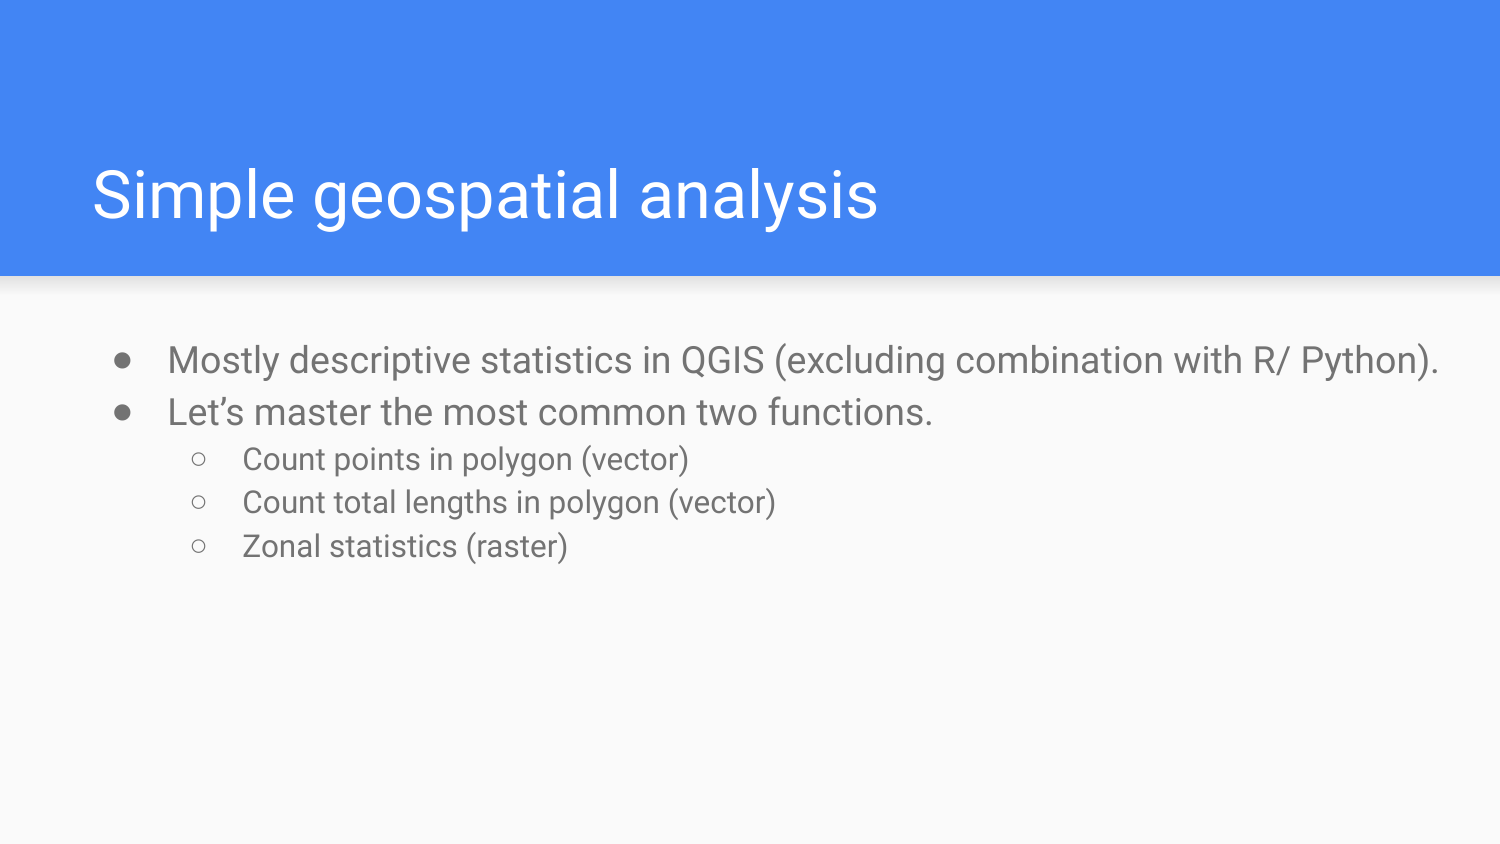

# Simple geospatial analysis
Mostly descriptive statistics in QGIS (excluding combination with R/ Python).
Let’s master the most common two functions.
Count points in polygon (vector)
Count total lengths in polygon (vector)
Zonal statistics (raster)